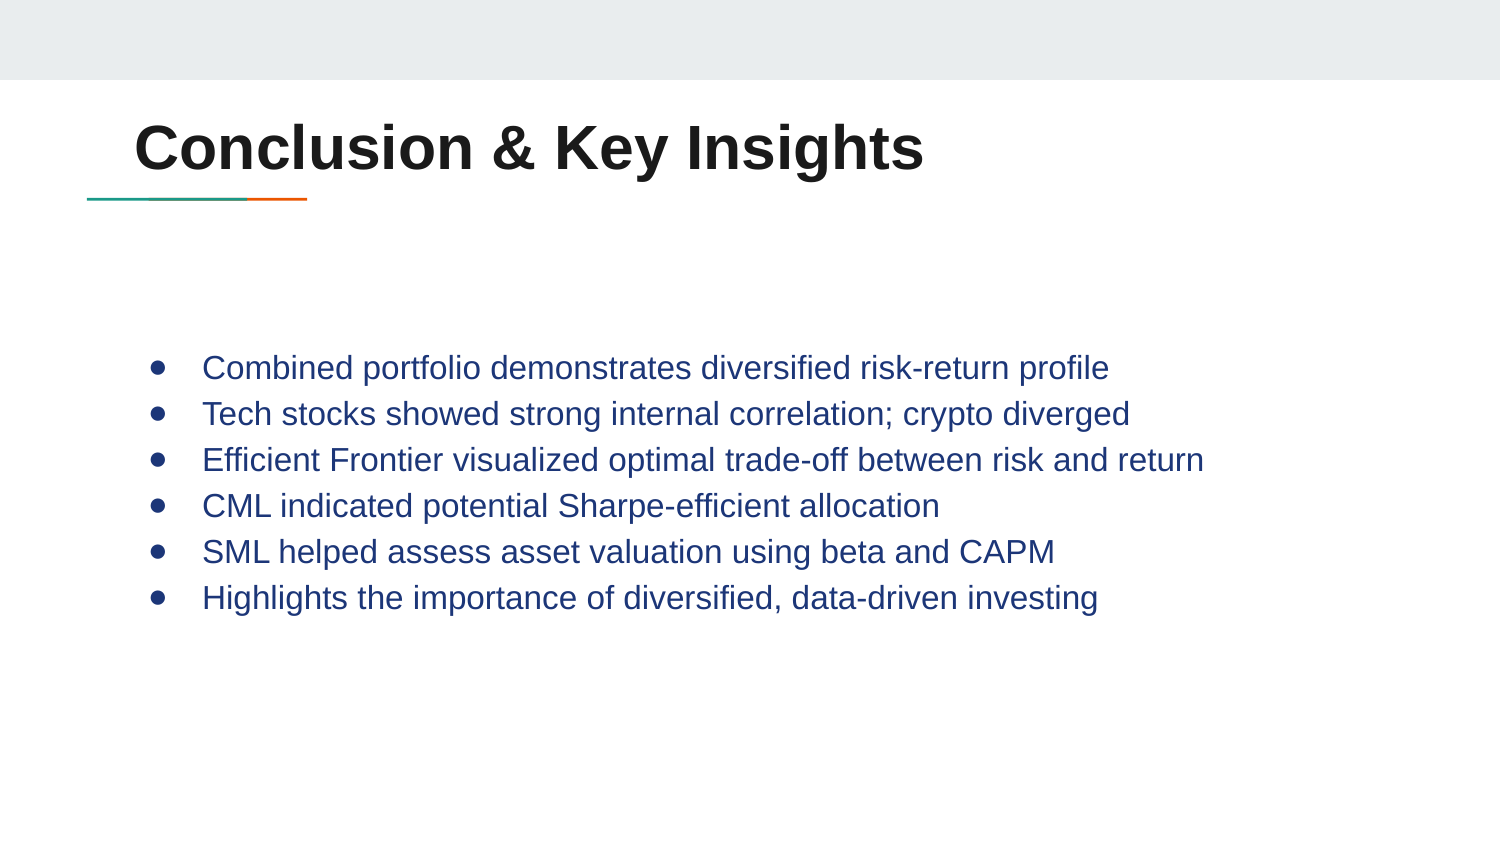

# Conclusion & Key Insights
Combined portfolio demonstrates diversified risk-return profile
Tech stocks showed strong internal correlation; crypto diverged
Efficient Frontier visualized optimal trade-off between risk and return
CML indicated potential Sharpe-efficient allocation
SML helped assess asset valuation using beta and CAPM
Highlights the importance of diversified, data-driven investing